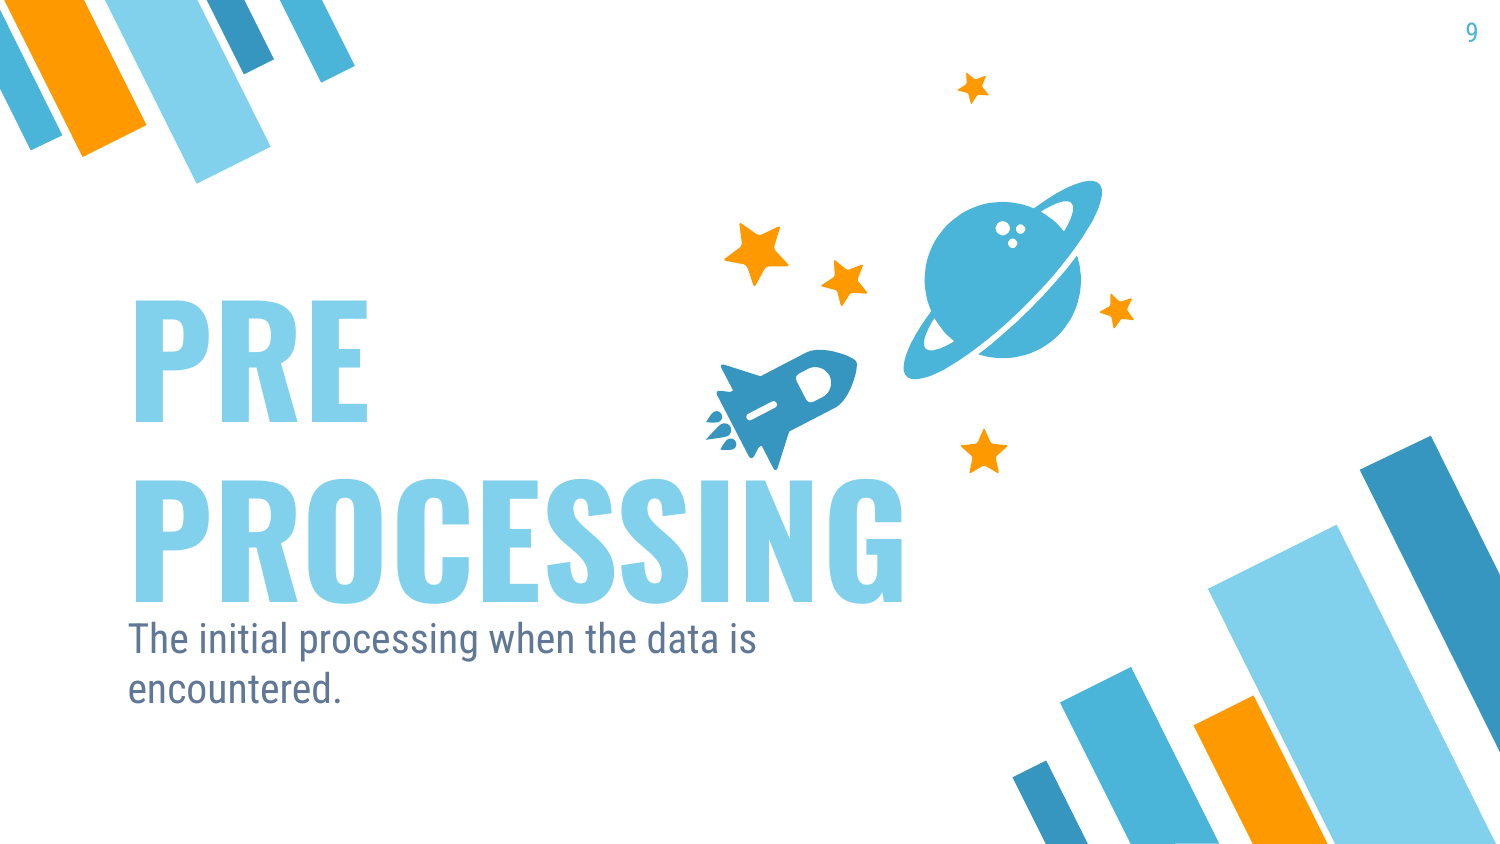

9

PRE
PROCESSING
The initial processing when the data is encountered.